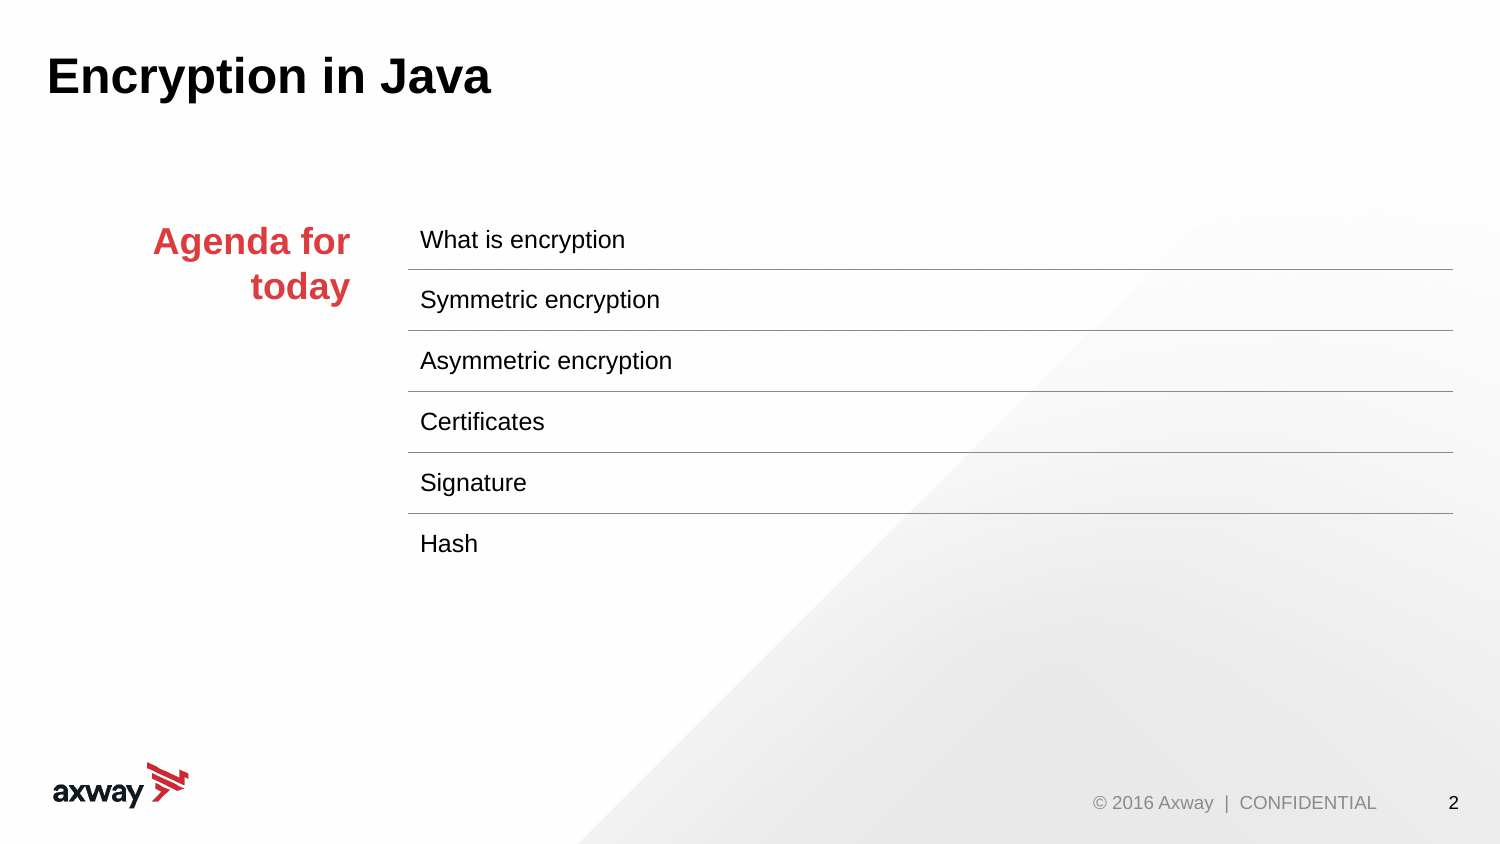

# Encryption in Java
| What is encryption |
| --- |
| Symmetric encryption |
| Asymmetric encryption |
| Certificates |
| Signature |
| Hash |
Agenda for today
© 2016 Axway  |  CONFIDENTIAL